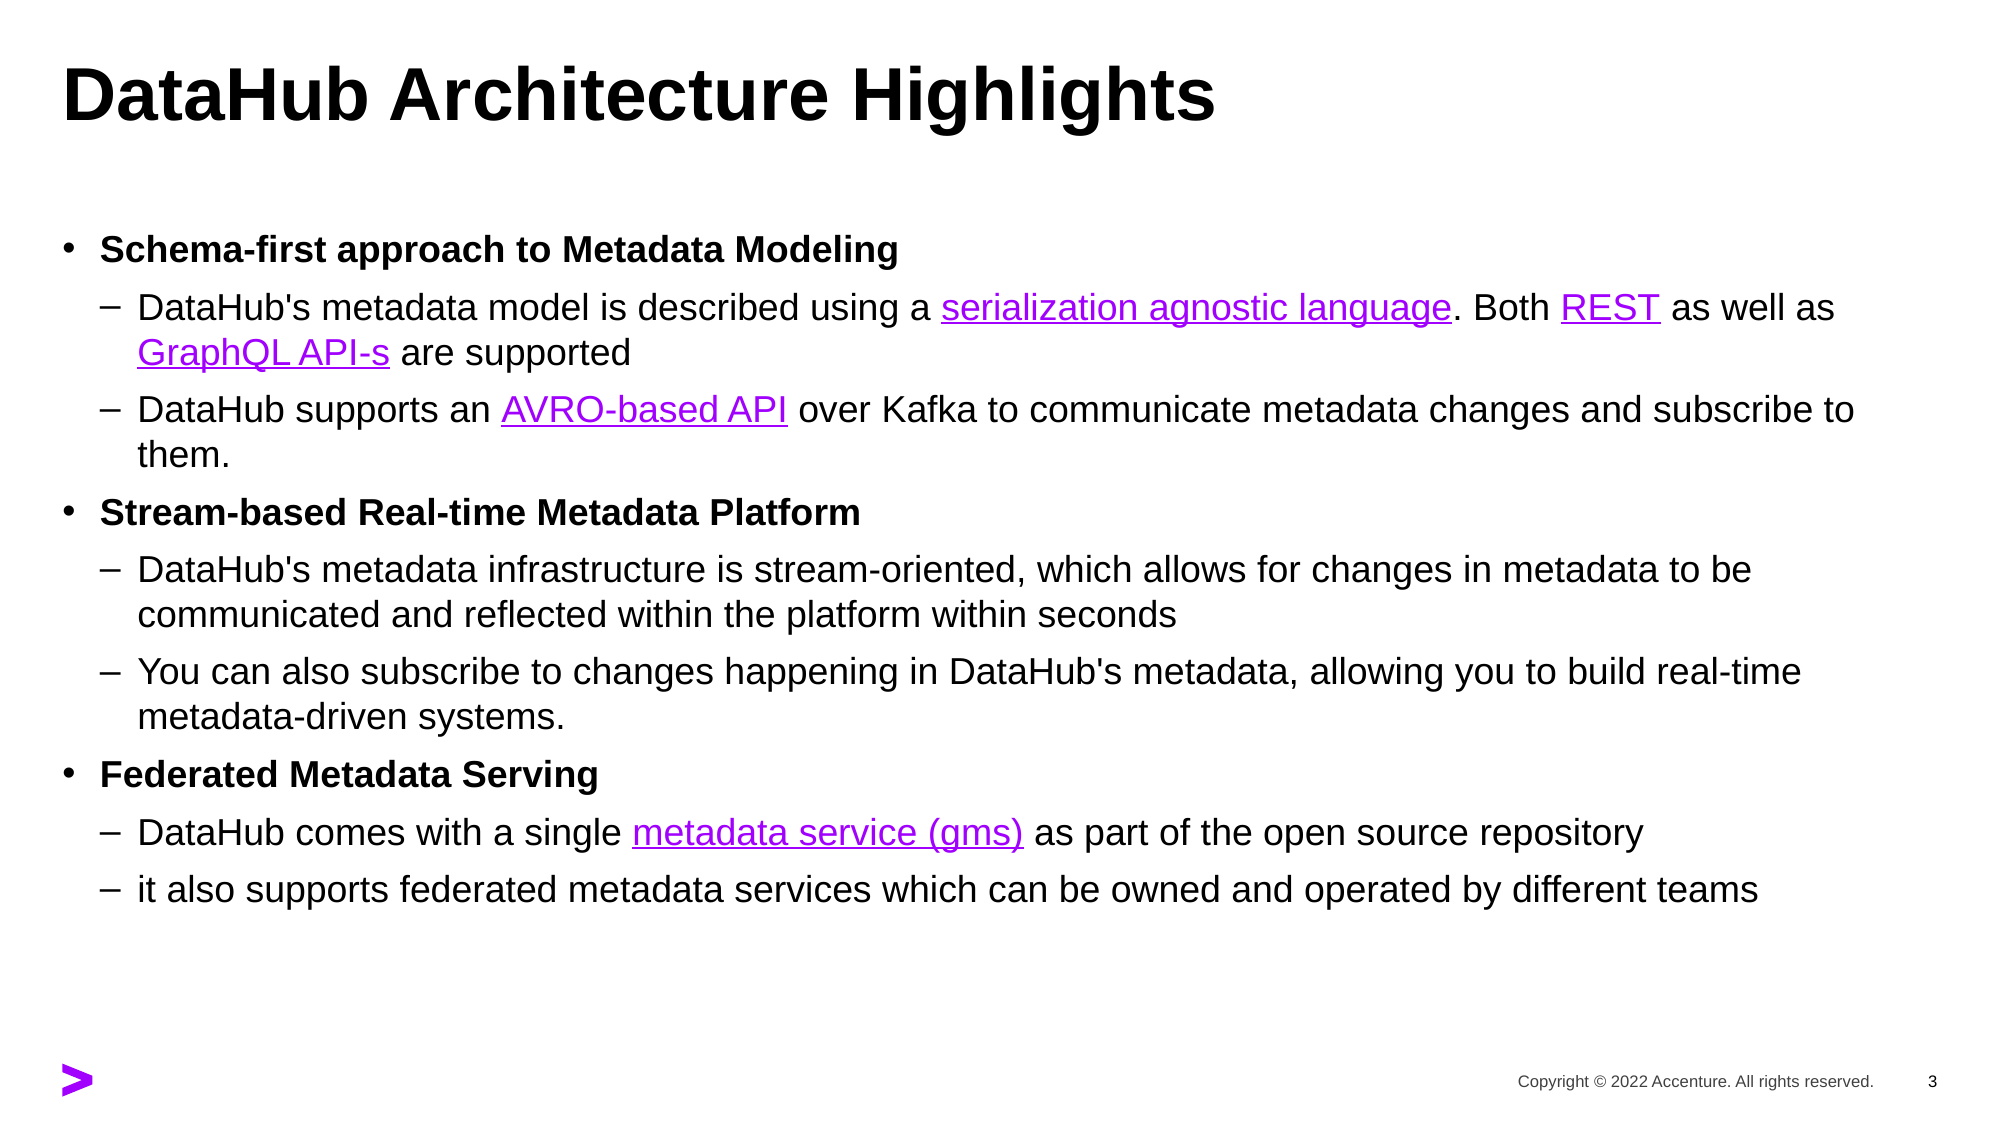

# DataHub Architecture Highlights
Schema-first approach to Metadata Modeling
DataHub's metadata model is described using a serialization agnostic language. Both REST as well as GraphQL API-s are supported
DataHub supports an AVRO-based API over Kafka to communicate metadata changes and subscribe to them.
Stream-based Real-time Metadata Platform
DataHub's metadata infrastructure is stream-oriented, which allows for changes in metadata to be communicated and reflected within the platform within seconds
You can also subscribe to changes happening in DataHub's metadata, allowing you to build real-time metadata-driven systems.
Federated Metadata Serving
DataHub comes with a single metadata service (gms) as part of the open source repository
it also supports federated metadata services which can be owned and operated by different teams

Copyright © 2022 Accenture. All rights reserved.
3